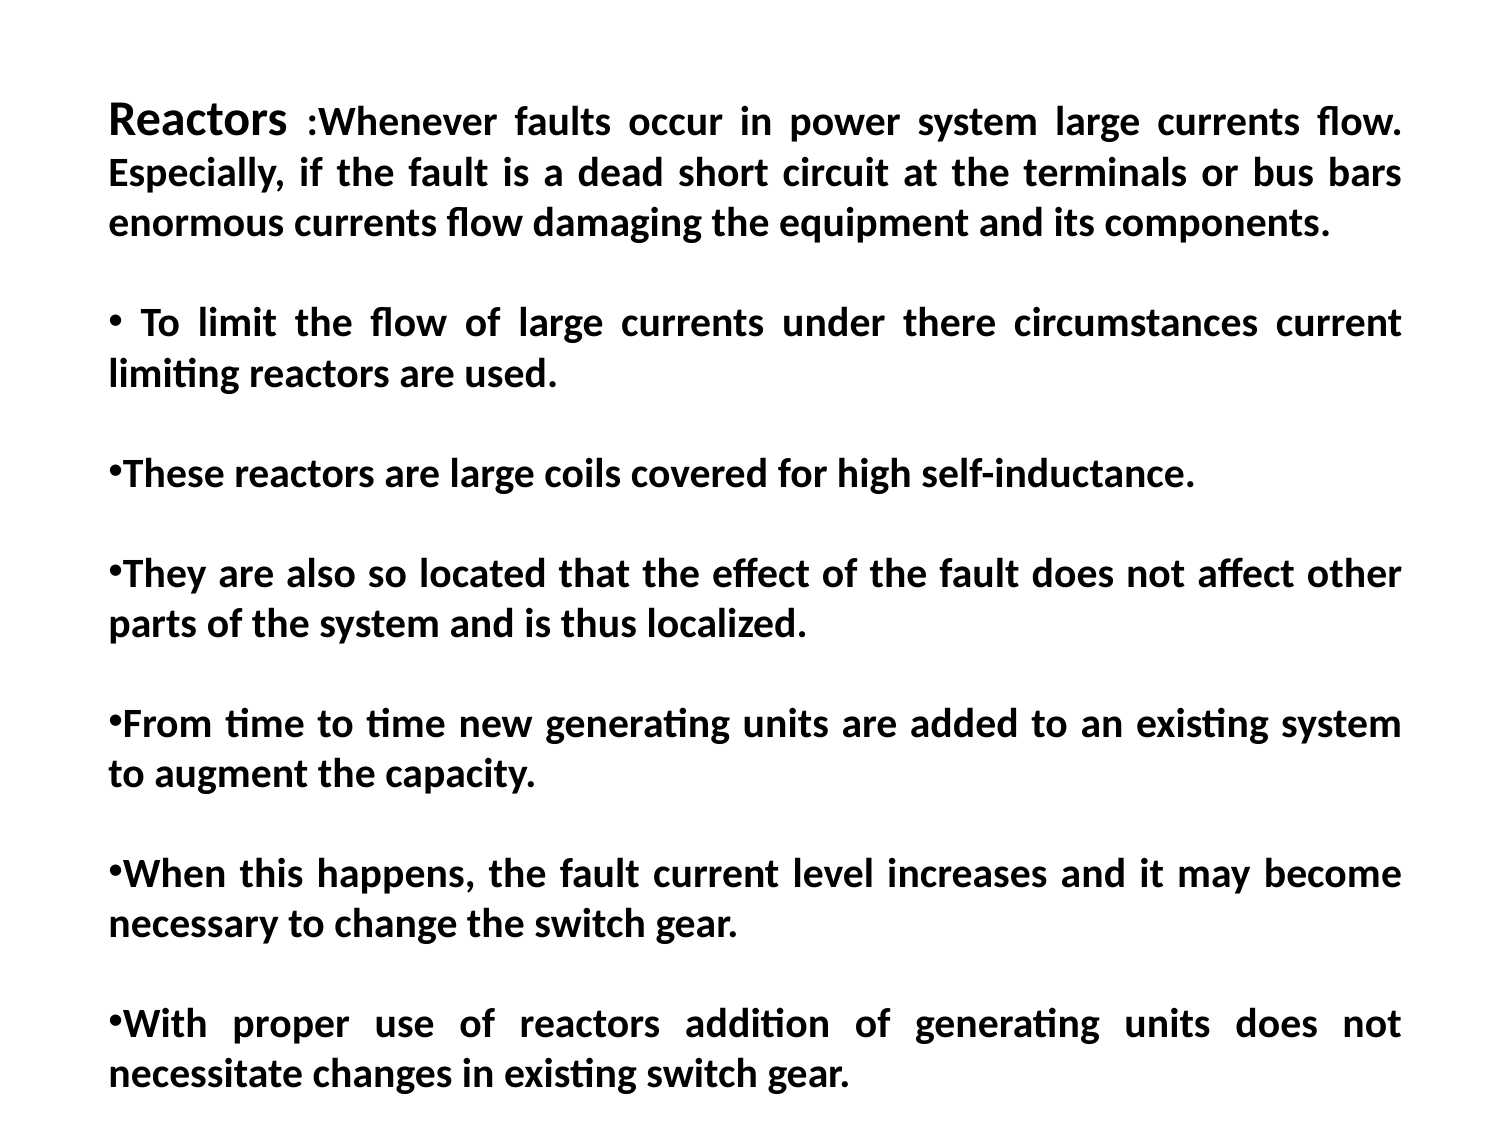

Reactors :Whenever faults occur in power system large currents flow. Especially, if the fault is a dead short circuit at the terminals or bus bars enormous currents flow damaging the equipment and its components.

 To limit the flow of large currents under there circumstances current limiting reactors are used.

These reactors are large coils covered for high self-inductance.

They are also so located that the effect of the fault does not affect other parts of the system and is thus localized.

From time to time new generating units are added to an existing system to augment the capacity.

When this happens, the fault current level increases and it may become necessary to change the switch gear.

With proper use of reactors addition of generating units does not necessitate changes in existing switch gear.